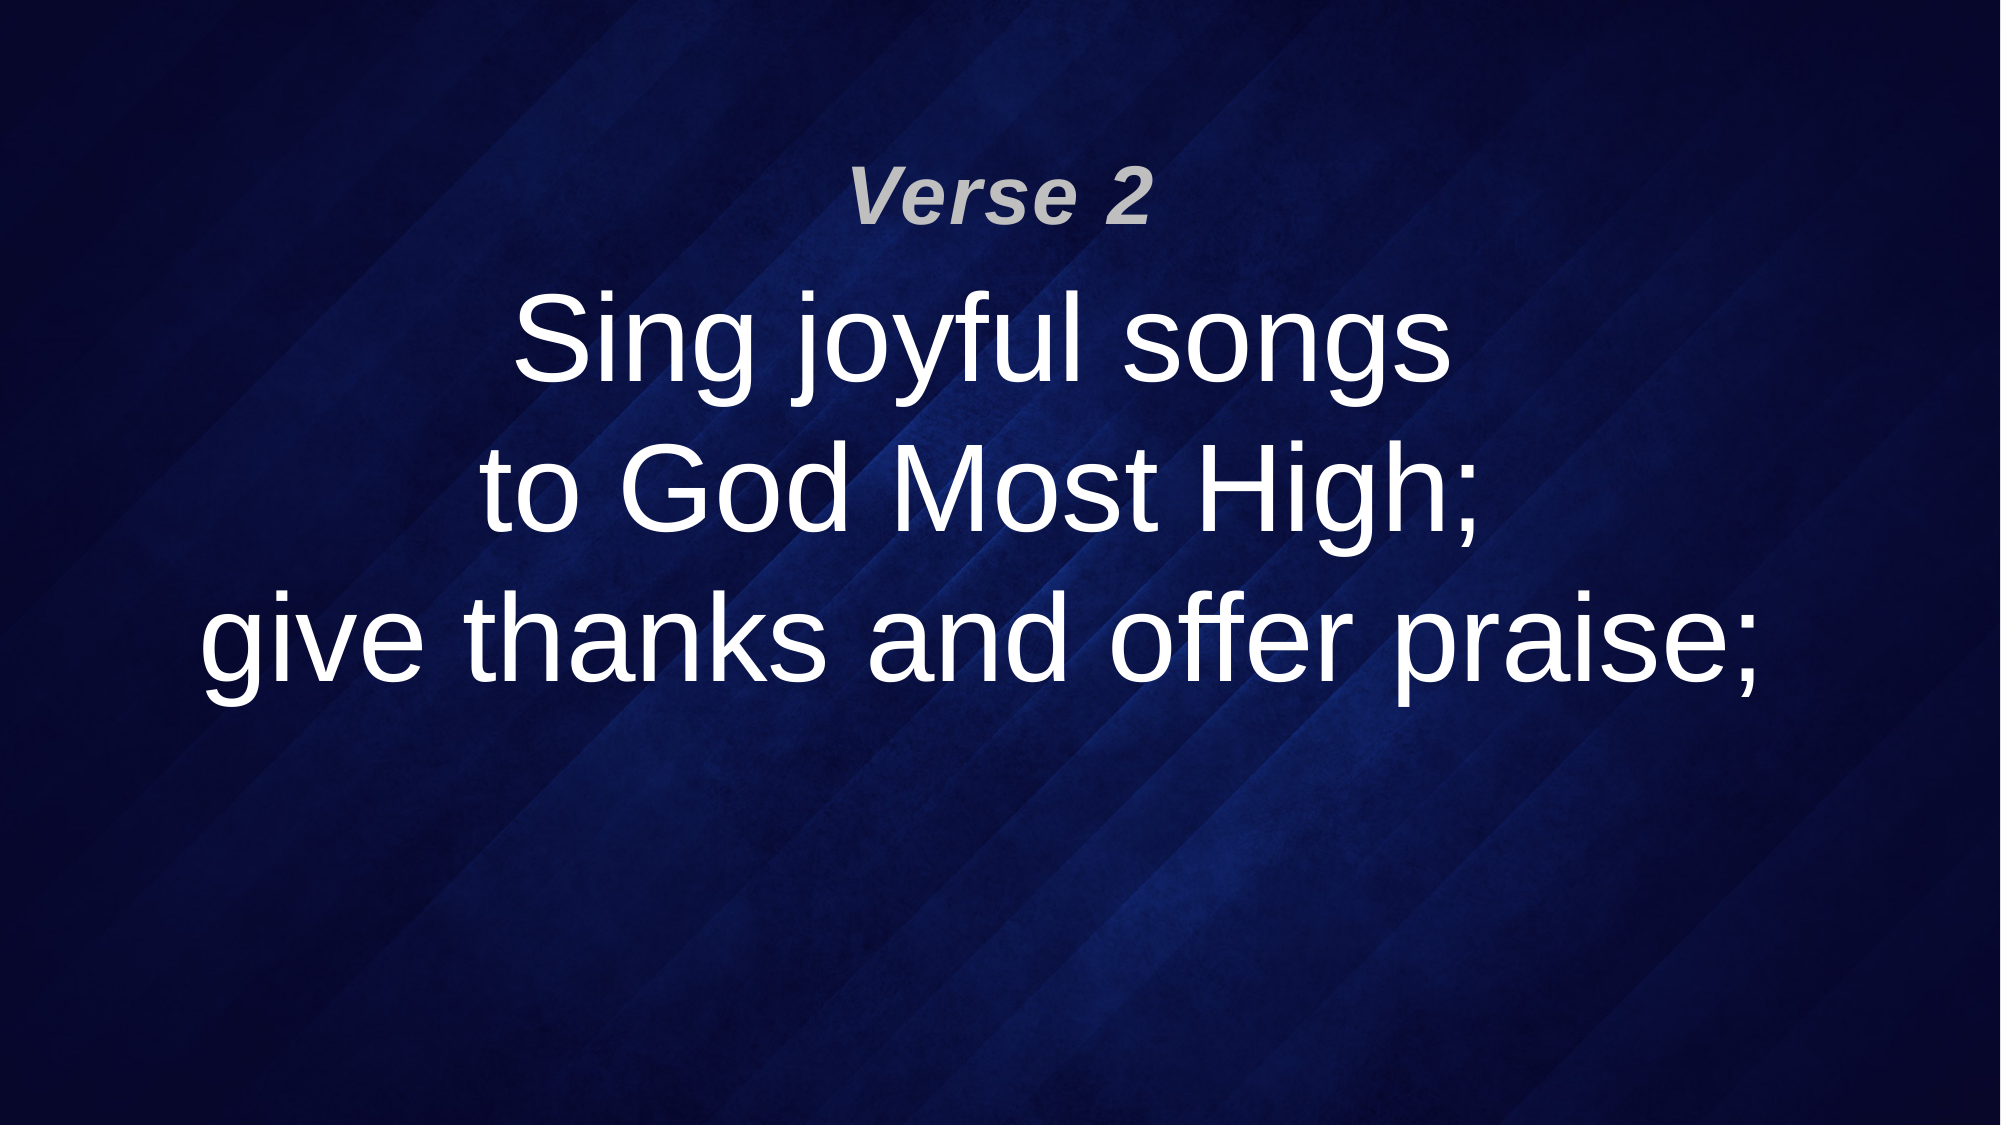

Verse 2
# Sing joyful songs to God Most High; give thanks and offer praise;